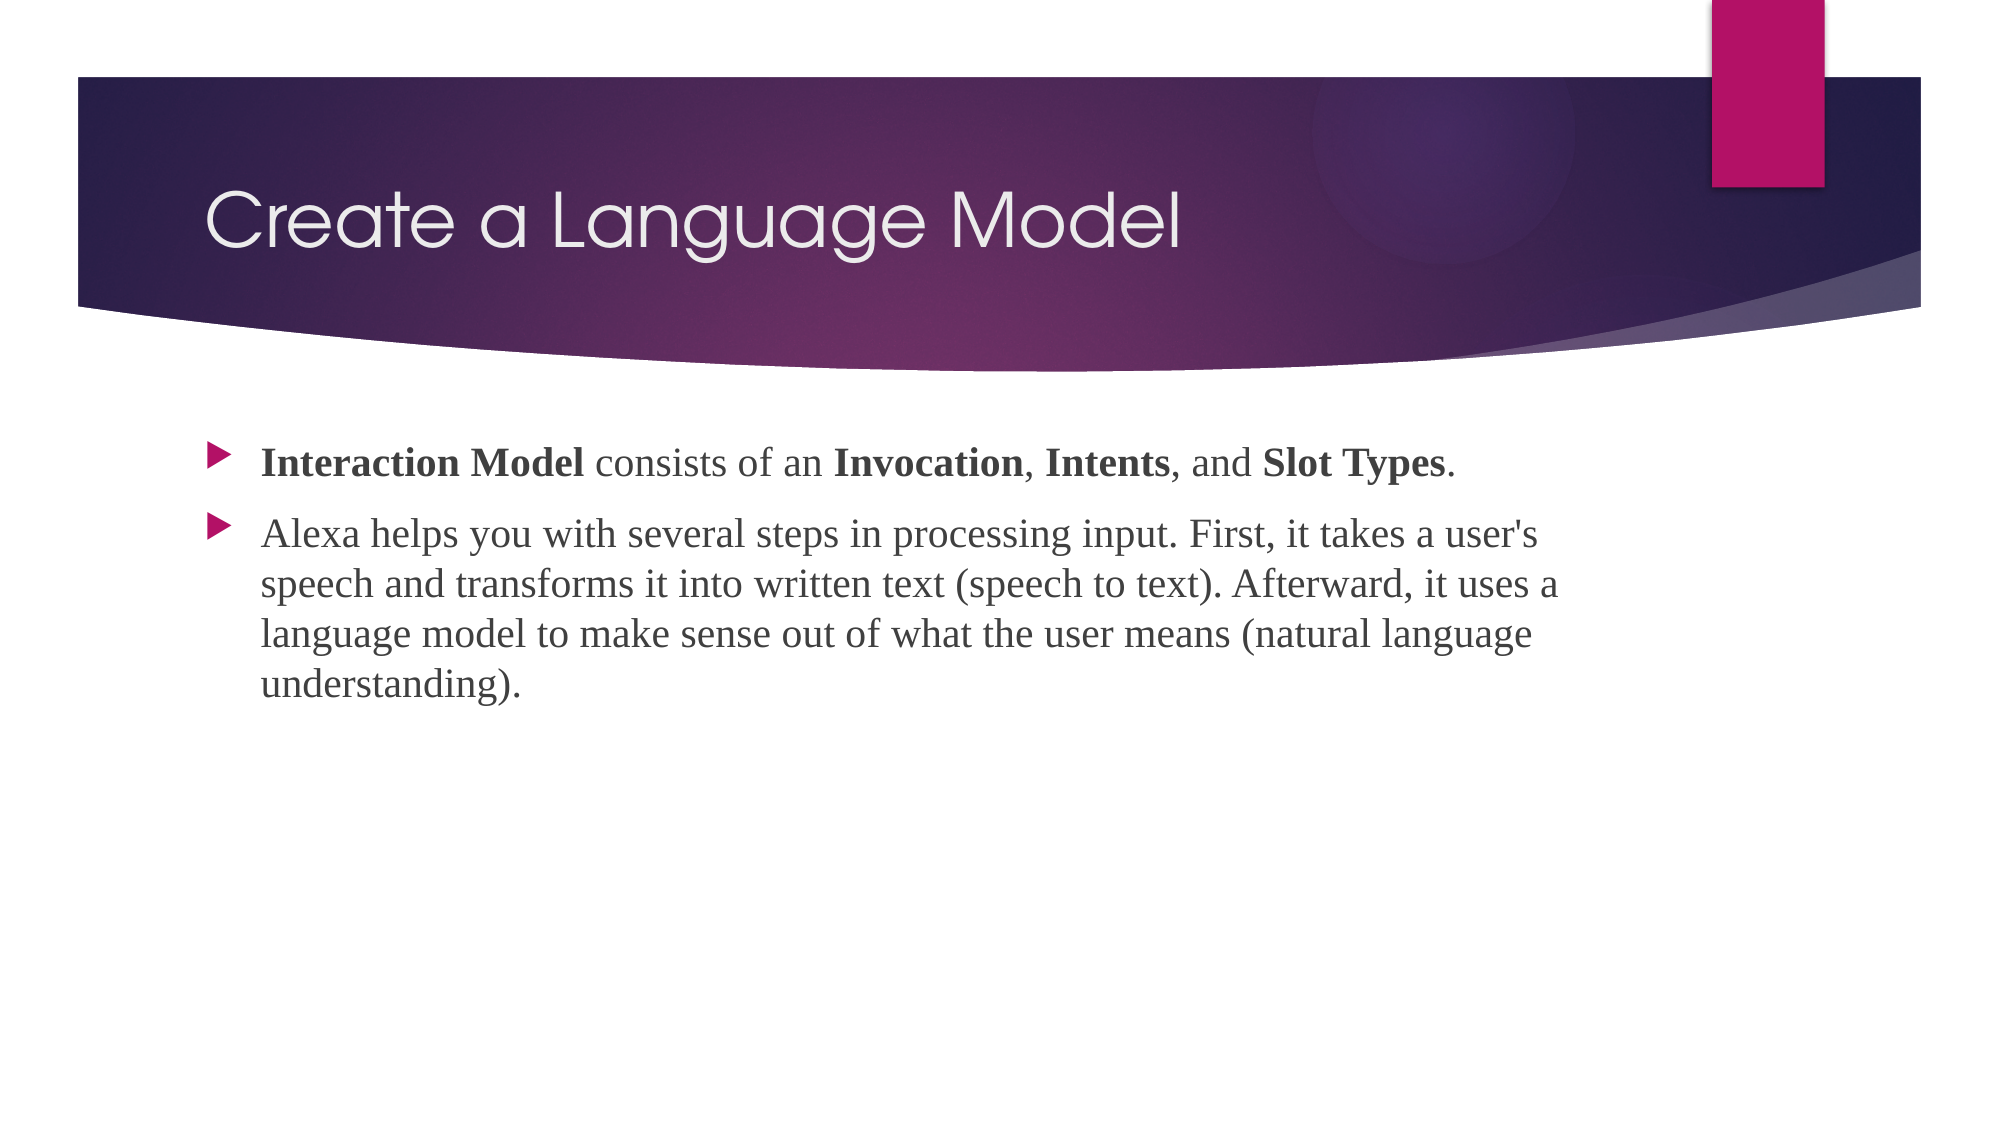

# Create a Language Model
Interaction Model consists of an Invocation, Intents, and Slot Types.
Alexa helps you with several steps in processing input. First, it takes a user's speech and transforms it into written text (speech to text). Afterward, it uses a language model to make sense out of what the user means (natural language understanding).